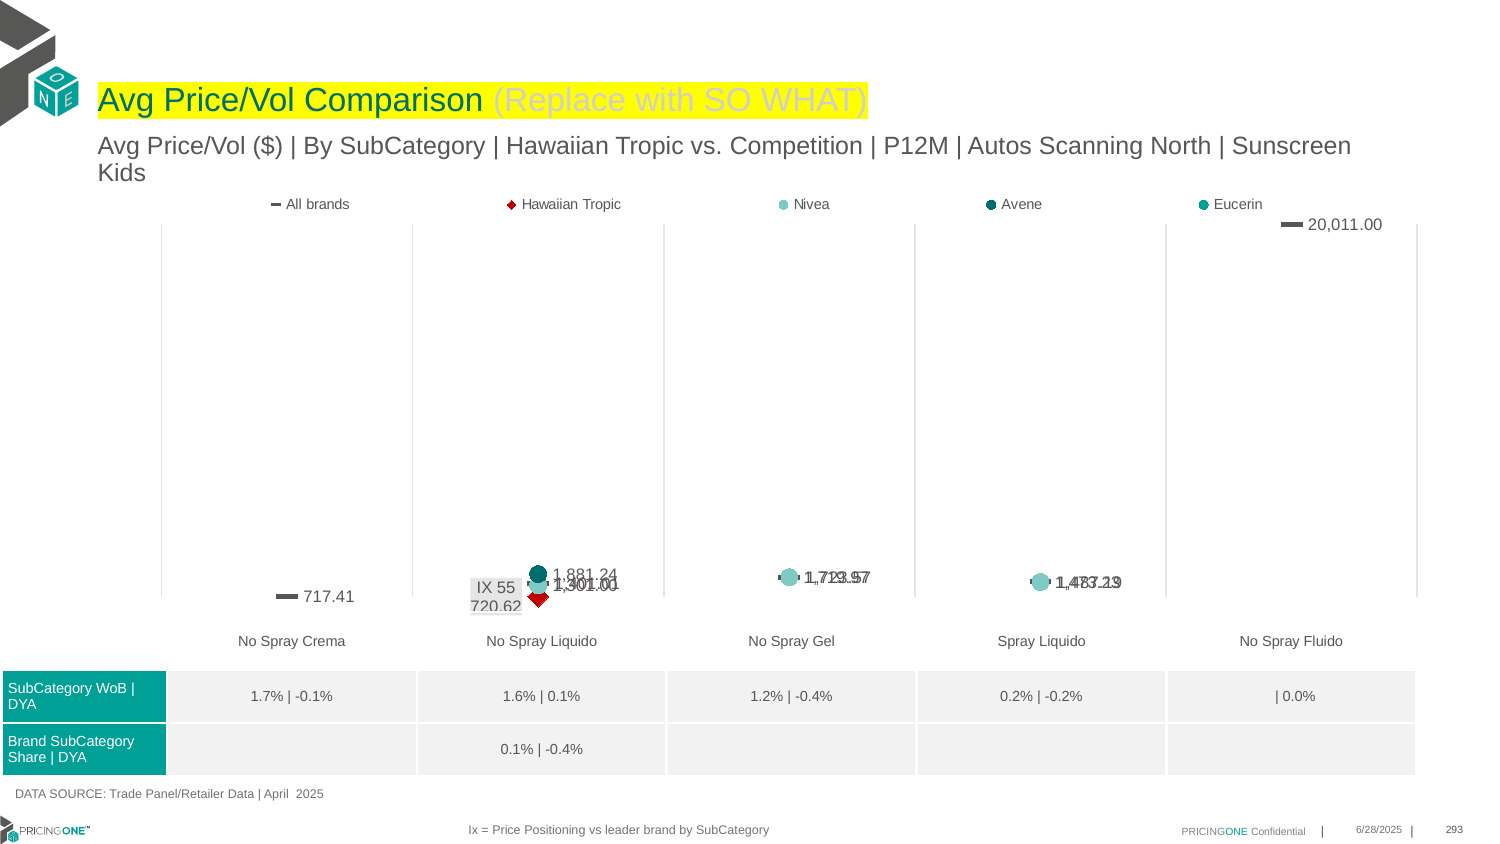

# Avg Price/Vol Comparison (Replace with SO WHAT)
Avg Price/Vol ($) | By SubCategory | Hawaiian Tropic vs. Competition | P12M | Autos Scanning North | Sunscreen Kids

### Chart

| Category | All brands | Hawaiian Tropic | Nivea | Avene | Eucerin |
|---|---|---|---|---|---|
| None | 717.41 | None | None | None | None |
| IX 55 | 1401.01 | 720.62 | 1301.0 | 1881.24 | None |
| None | 1723.57 | None | 1719.97 | None | None |
| None | 1487.19 | None | 1473.23 | None | None |
| None | 20011.0 | None | None | None | None |
|  | No Spray Crema | No Spray Liquido | No Spray Gel | Spray Liquido | No Spray Fluido |
| --- | --- | --- | --- | --- | --- |
| SubCategory WoB | DYA | 1.7% | -0.1% | 1.6% | 0.1% | 1.2% | -0.4% | 0.2% | -0.2% | | 0.0% |
| Brand SubCategory Share | DYA |  | 0.1% | -0.4% |  |  |  |
DATA SOURCE: Trade Panel/Retailer Data | April  2025
Ix = Price Positioning vs leader brand by SubCategory
6/28/2025
293